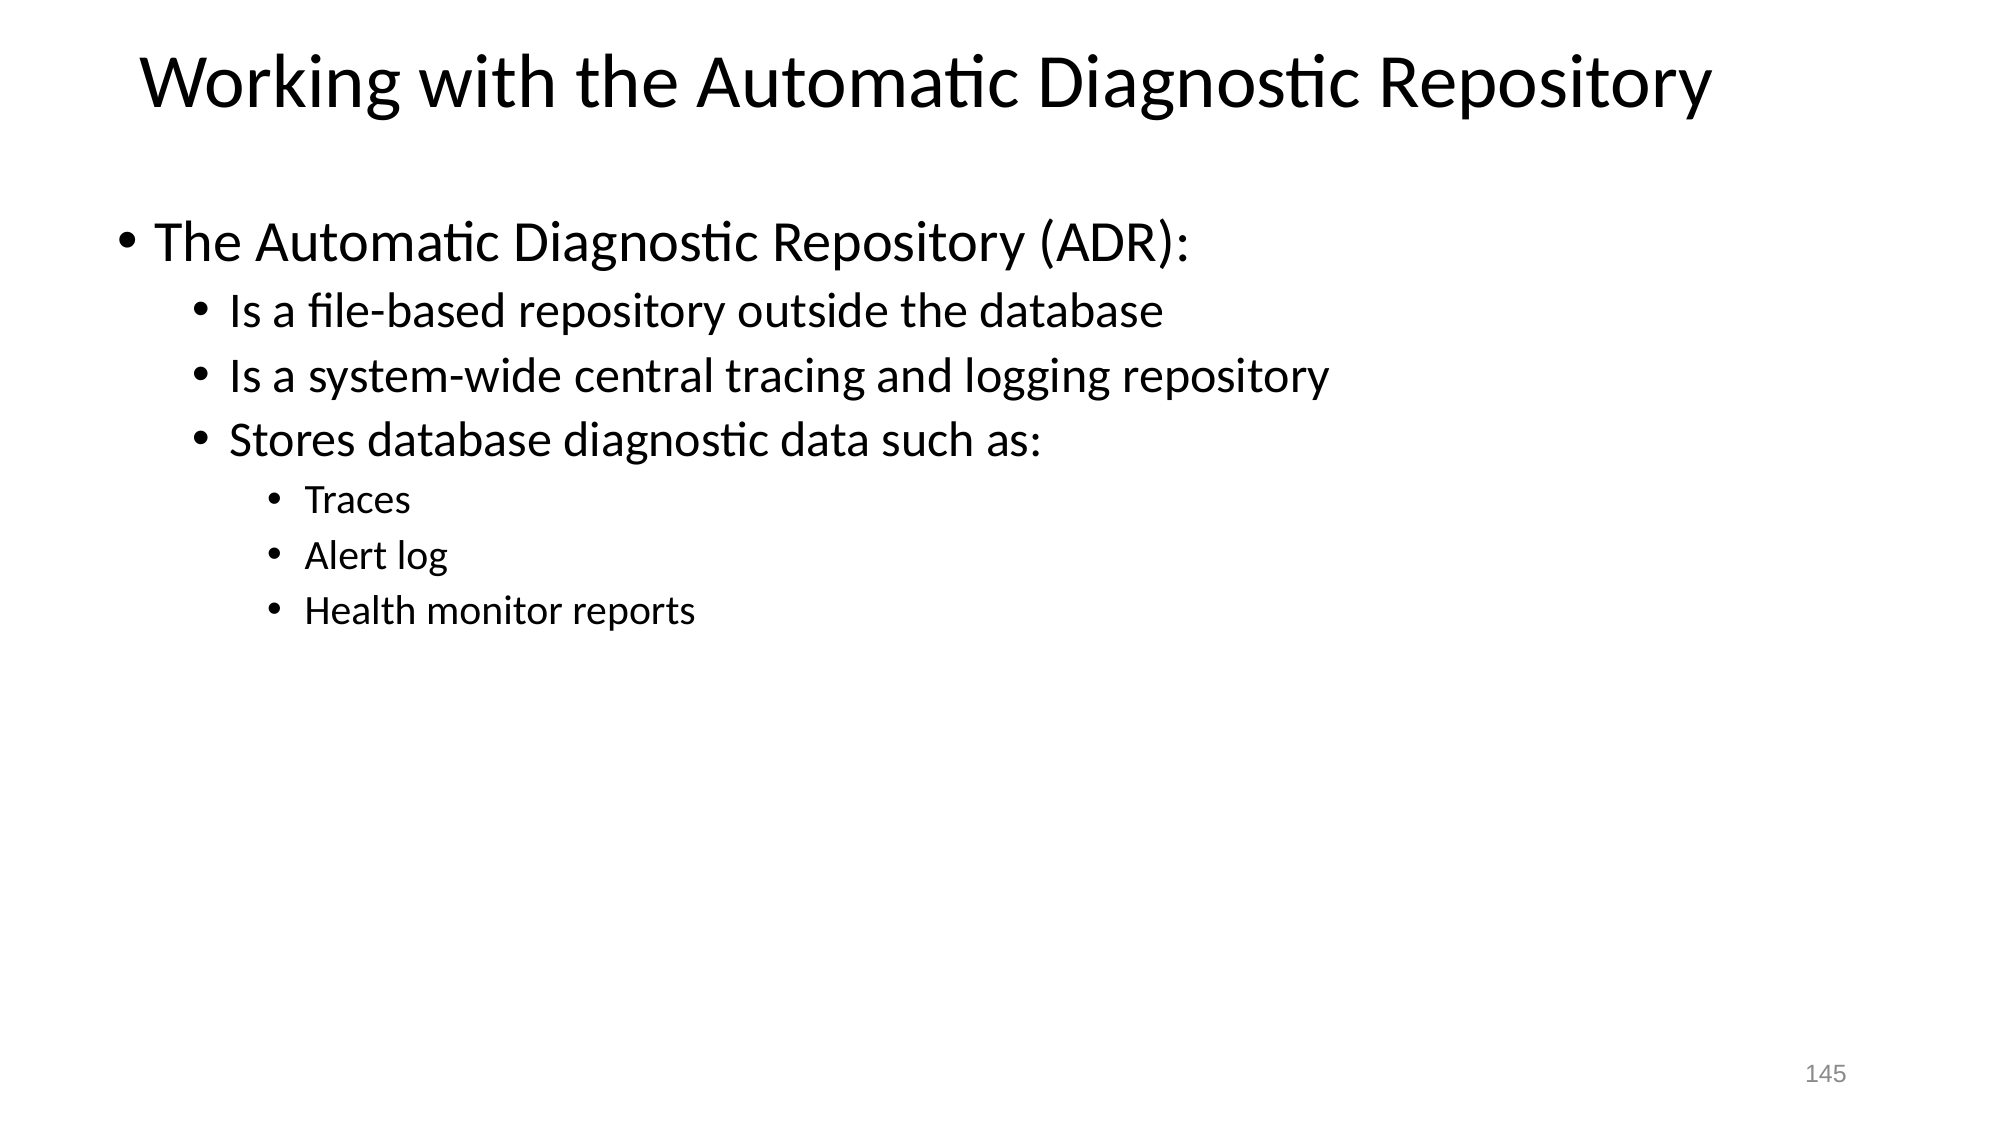

# Working with the Automatic Diagnostic Repository
The Automatic Diagnostic Repository (ADR):
Is a file-based repository outside the database
Is a system-wide central tracing and logging repository
Stores database diagnostic data such as:
Traces
Alert log
Health monitor reports

145